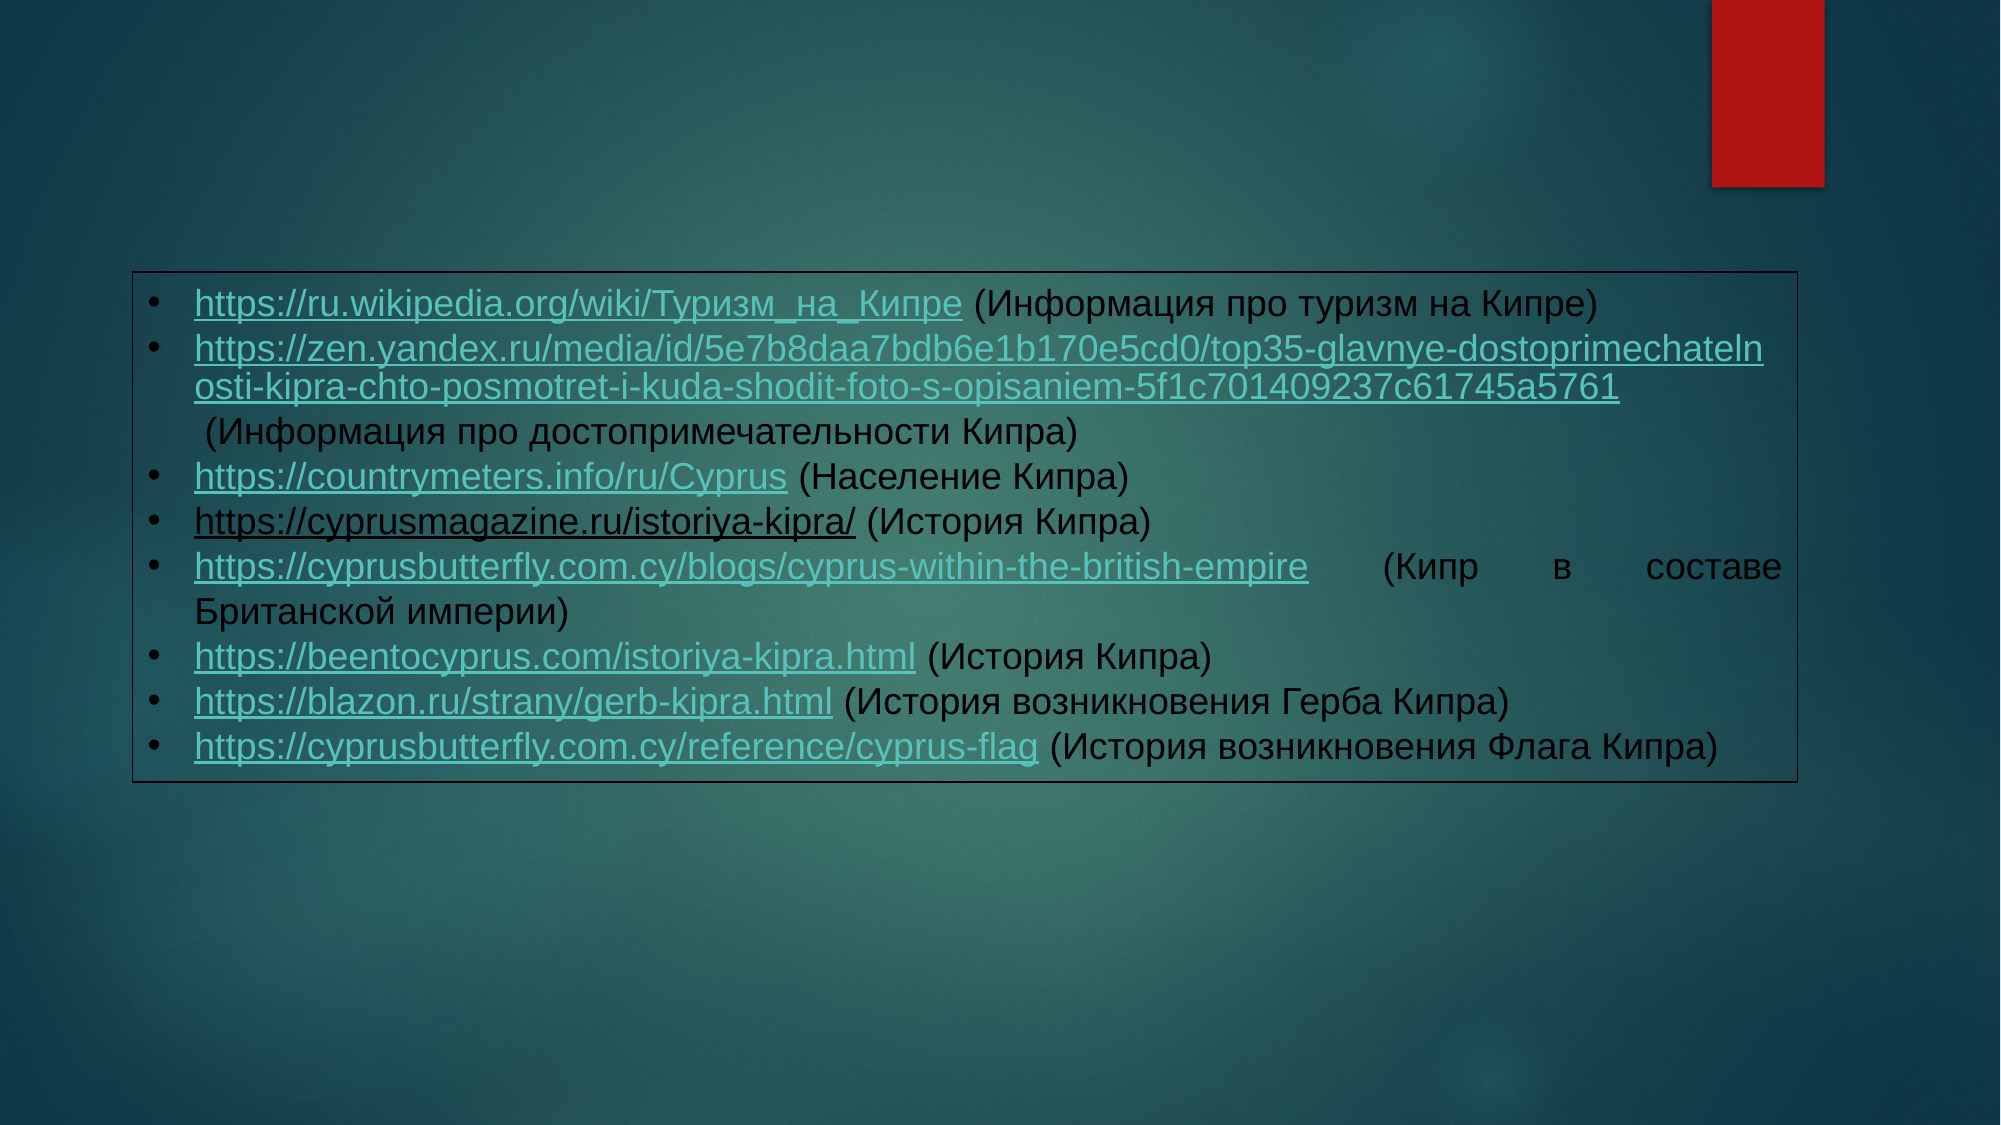

https://ru.wikipedia.org/wiki/Туризм_на_Кипре (Информация про туризм на Кипре)
https://zen.yandex.ru/media/id/5e7b8daa7bdb6e1b170e5cd0/top35-glavnye-dostoprimechatelnosti-kipra-chto-posmotret-i-kuda-shodit-foto-s-opisaniem-5f1c701409237c61745a5761 (Информация про достопримечательности Кипра)
https://countrymeters.info/ru/Cyprus (Население Кипра)
https://cyprusmagazine.ru/istoriya-kipra/ (История Кипра)
https://cyprusbutterfly.com.cy/blogs/cyprus-within-the-british-empire (Кипр в составе Британской империи)
https://beentocyprus.com/istoriya-kipra.html (История Кипра)
https://blazon.ru/strany/gerb-kipra.html (История возникновения Герба Кипра)
https://cyprusbutterfly.com.cy/reference/cyprus-flag (История возникновения Флага Кипра)